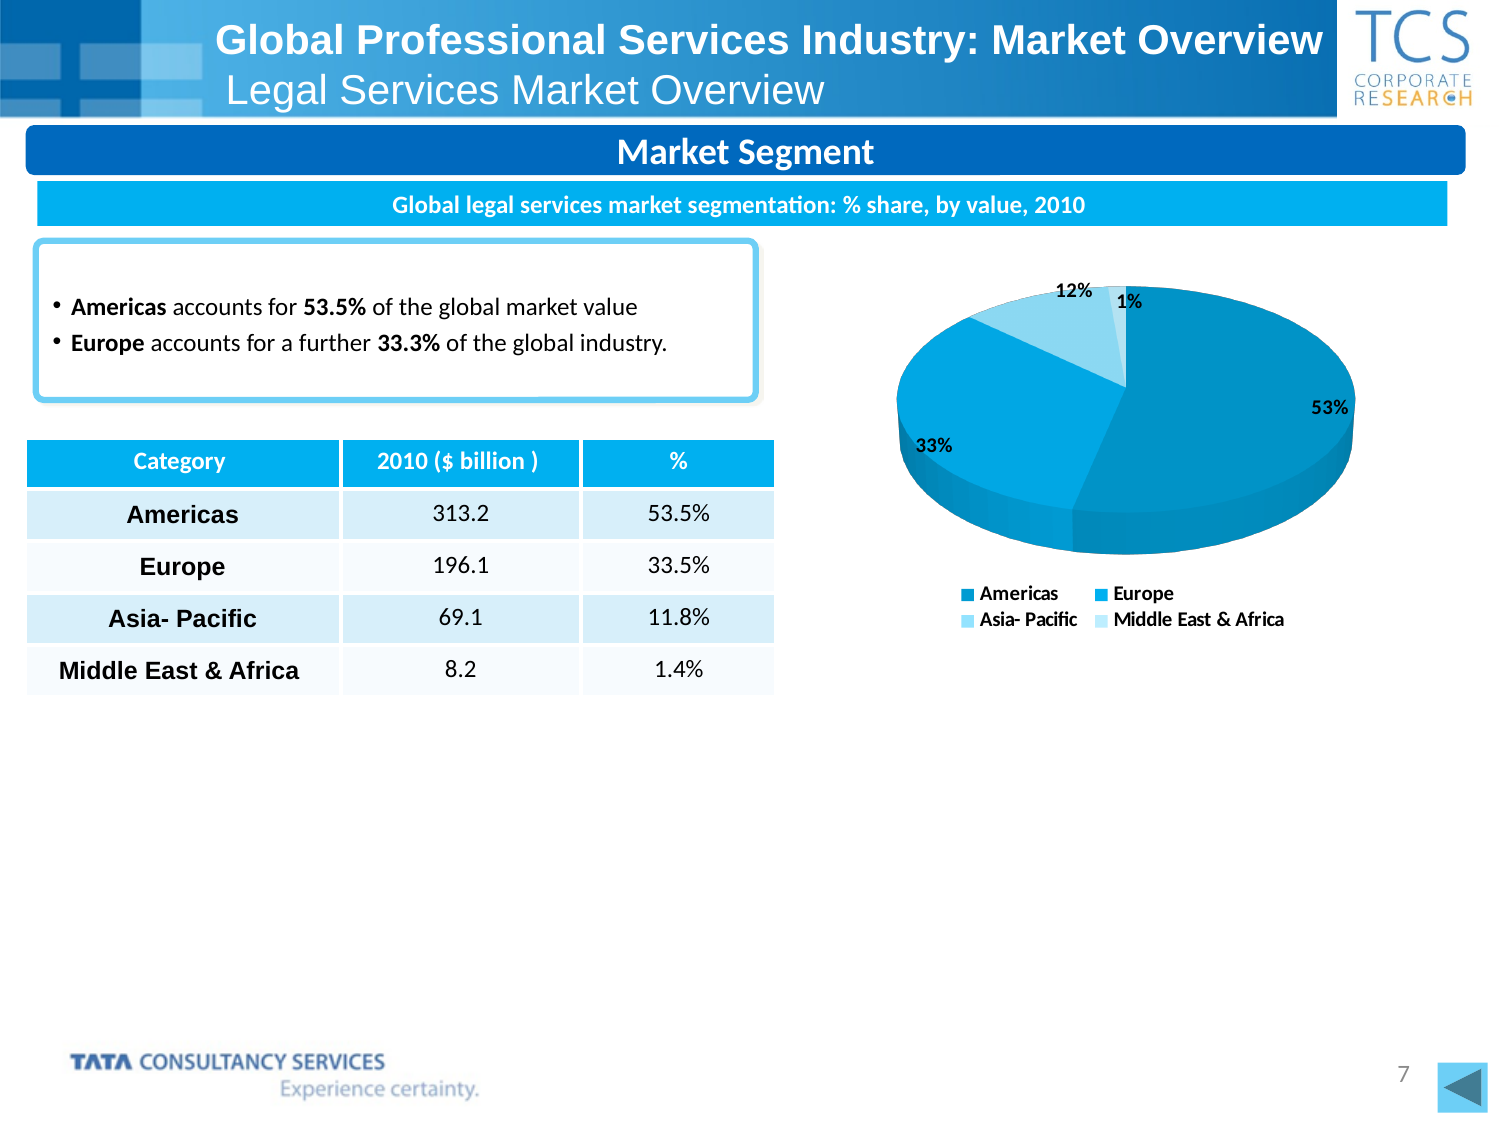

# Global Professional Services Industry: Market Overview Legal Services Market Overview
Market Segment
Global legal services market segmentation: % share, by value, 2010
Americas accounts for 53.5% of the global market value
Europe accounts for a further 33.3% of the global industry.

[unsupported chart]

| Category | 2010 ($ billion ) | % |
| --- | --- | --- |
| Americas | 313.2 | 53.5% |
| Europe | 196.1 | 33.5% |
| Asia- Pacific | 69.1 | 11.8% |
| Middle East & Africa | 8.2 | 1.4% |
7